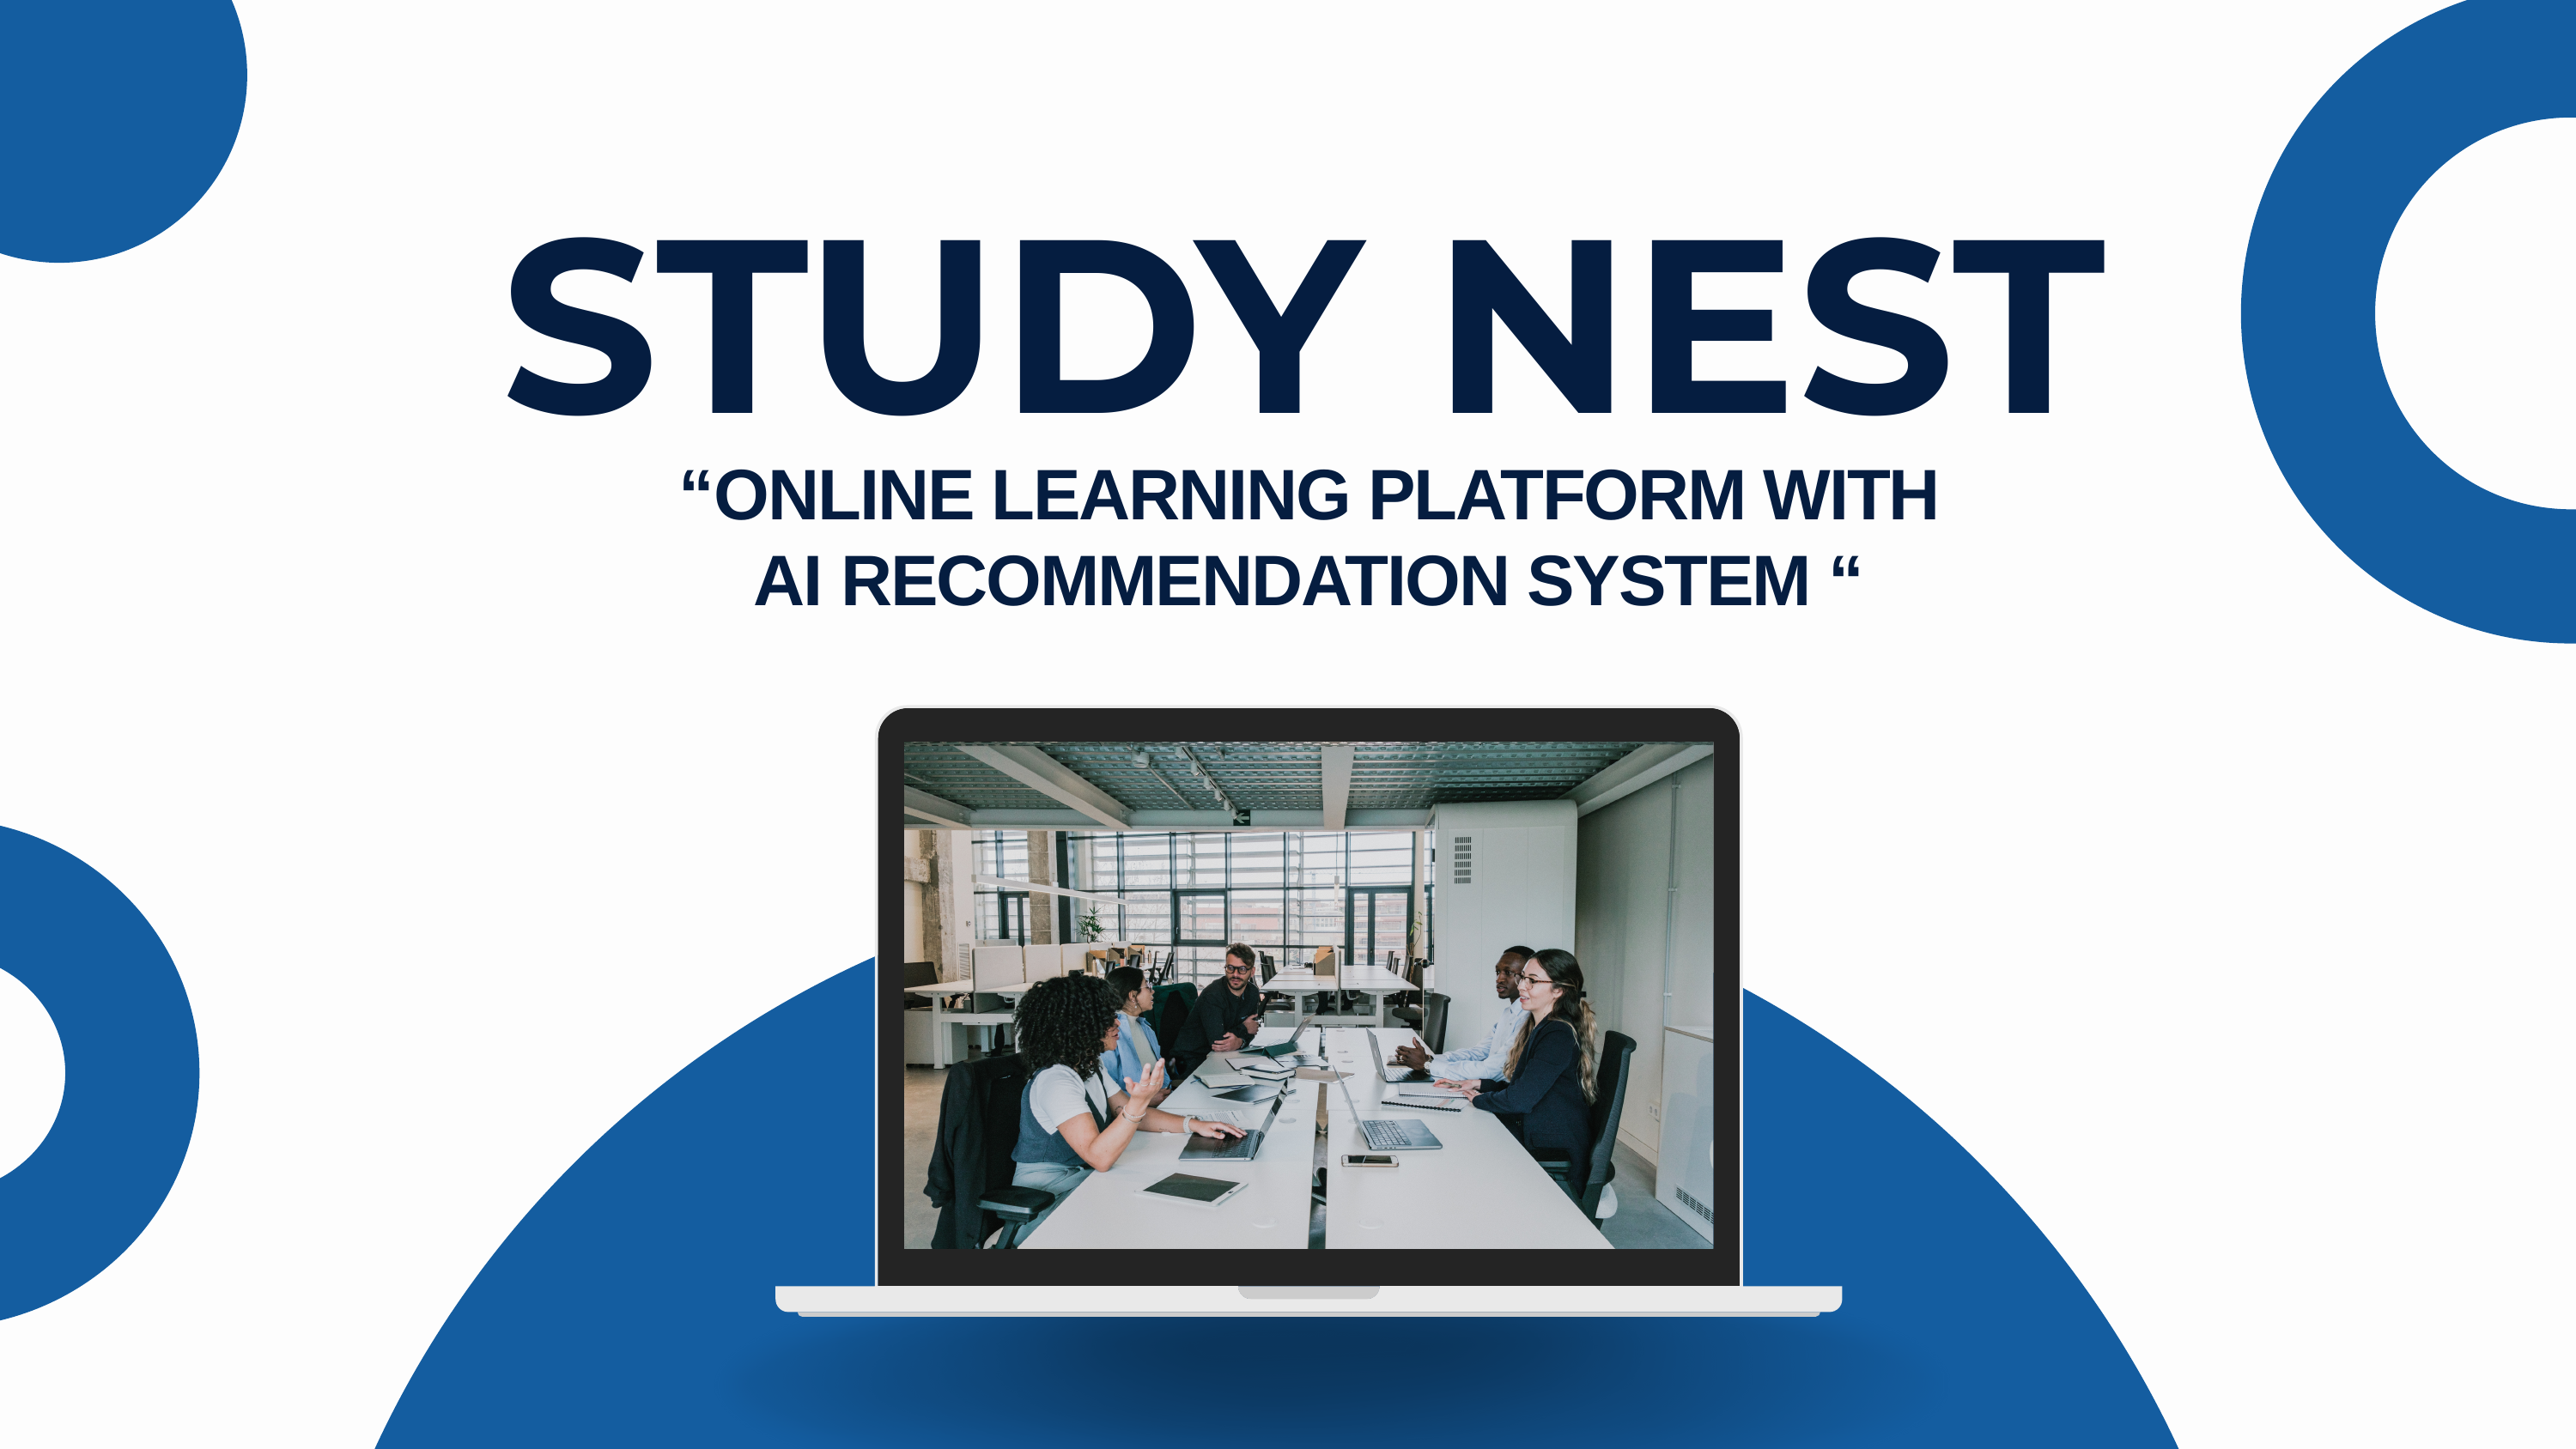

STUDY NEST
“ONLINE LEARNING PLATFORM WITH AI RECOMMENDATION SYSTEM “